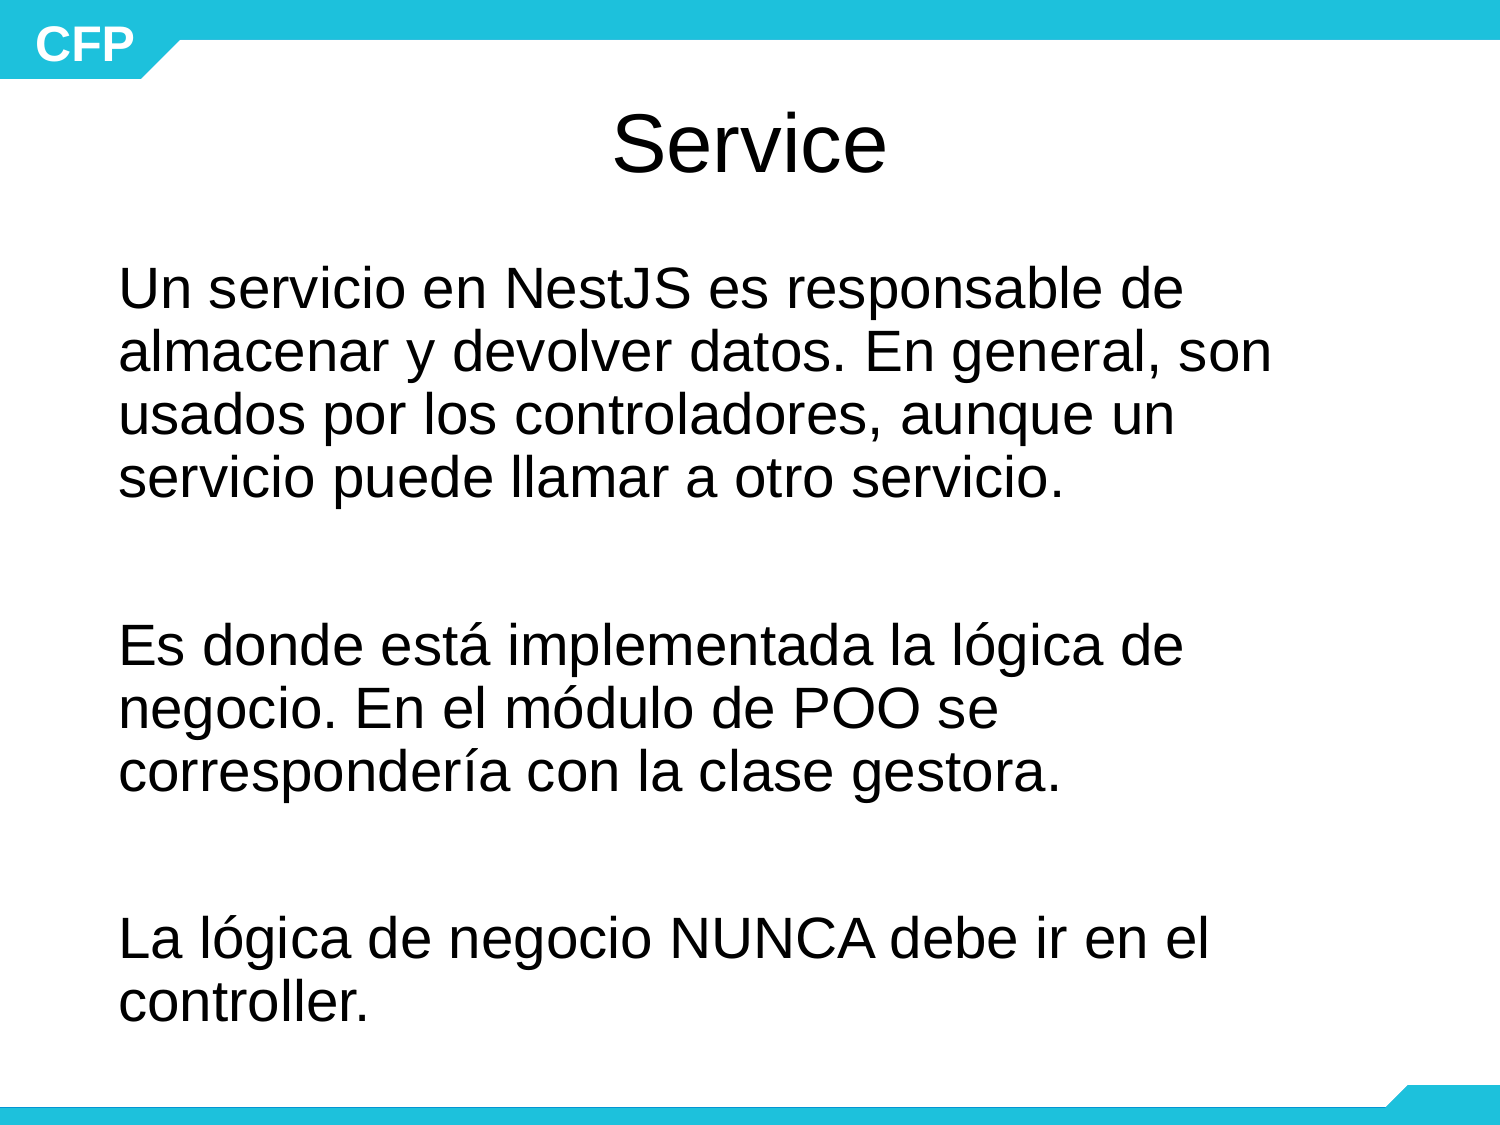

# Service
Un servicio en NestJS es responsable de almacenar y devolver datos. En general, son usados por los controladores, aunque un servicio puede llamar a otro servicio.

Es donde está implementada la lógica de negocio. En el módulo de POO se correspondería con la clase gestora.

La lógica de negocio NUNCA debe ir en el controller.